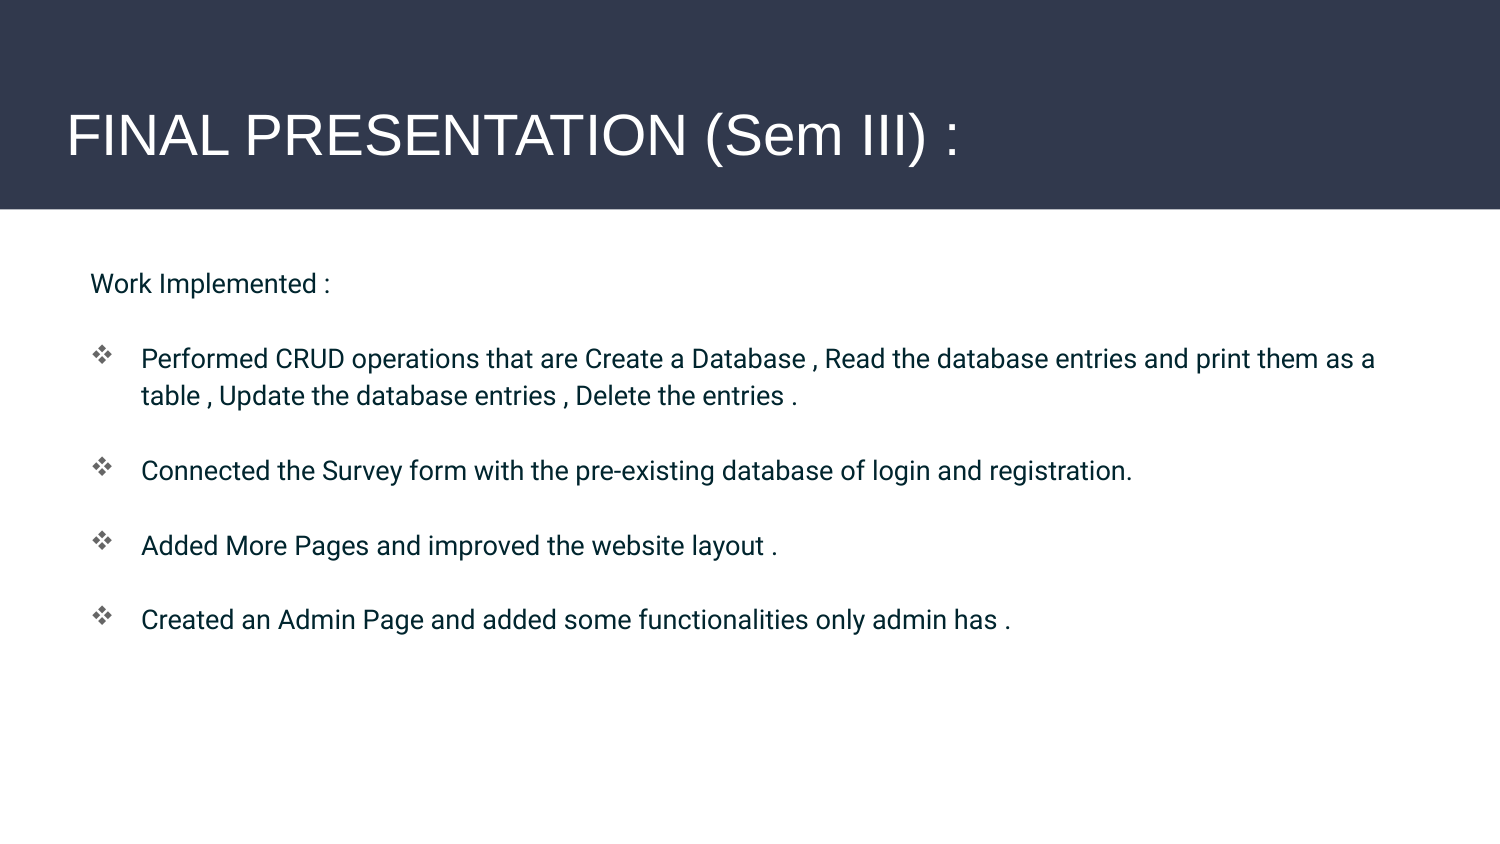

# FINAL PRESENTATION (Sem III) :
Work Implemented :

Performed CRUD operations that are Create a Database , Read the database entries and print them as a table , Update the database entries , Delete the entries .

Connected the Survey form with the pre-existing database of login and registration.

Added More Pages and improved the website layout .

Created an Admin Page and added some functionalities only admin has .